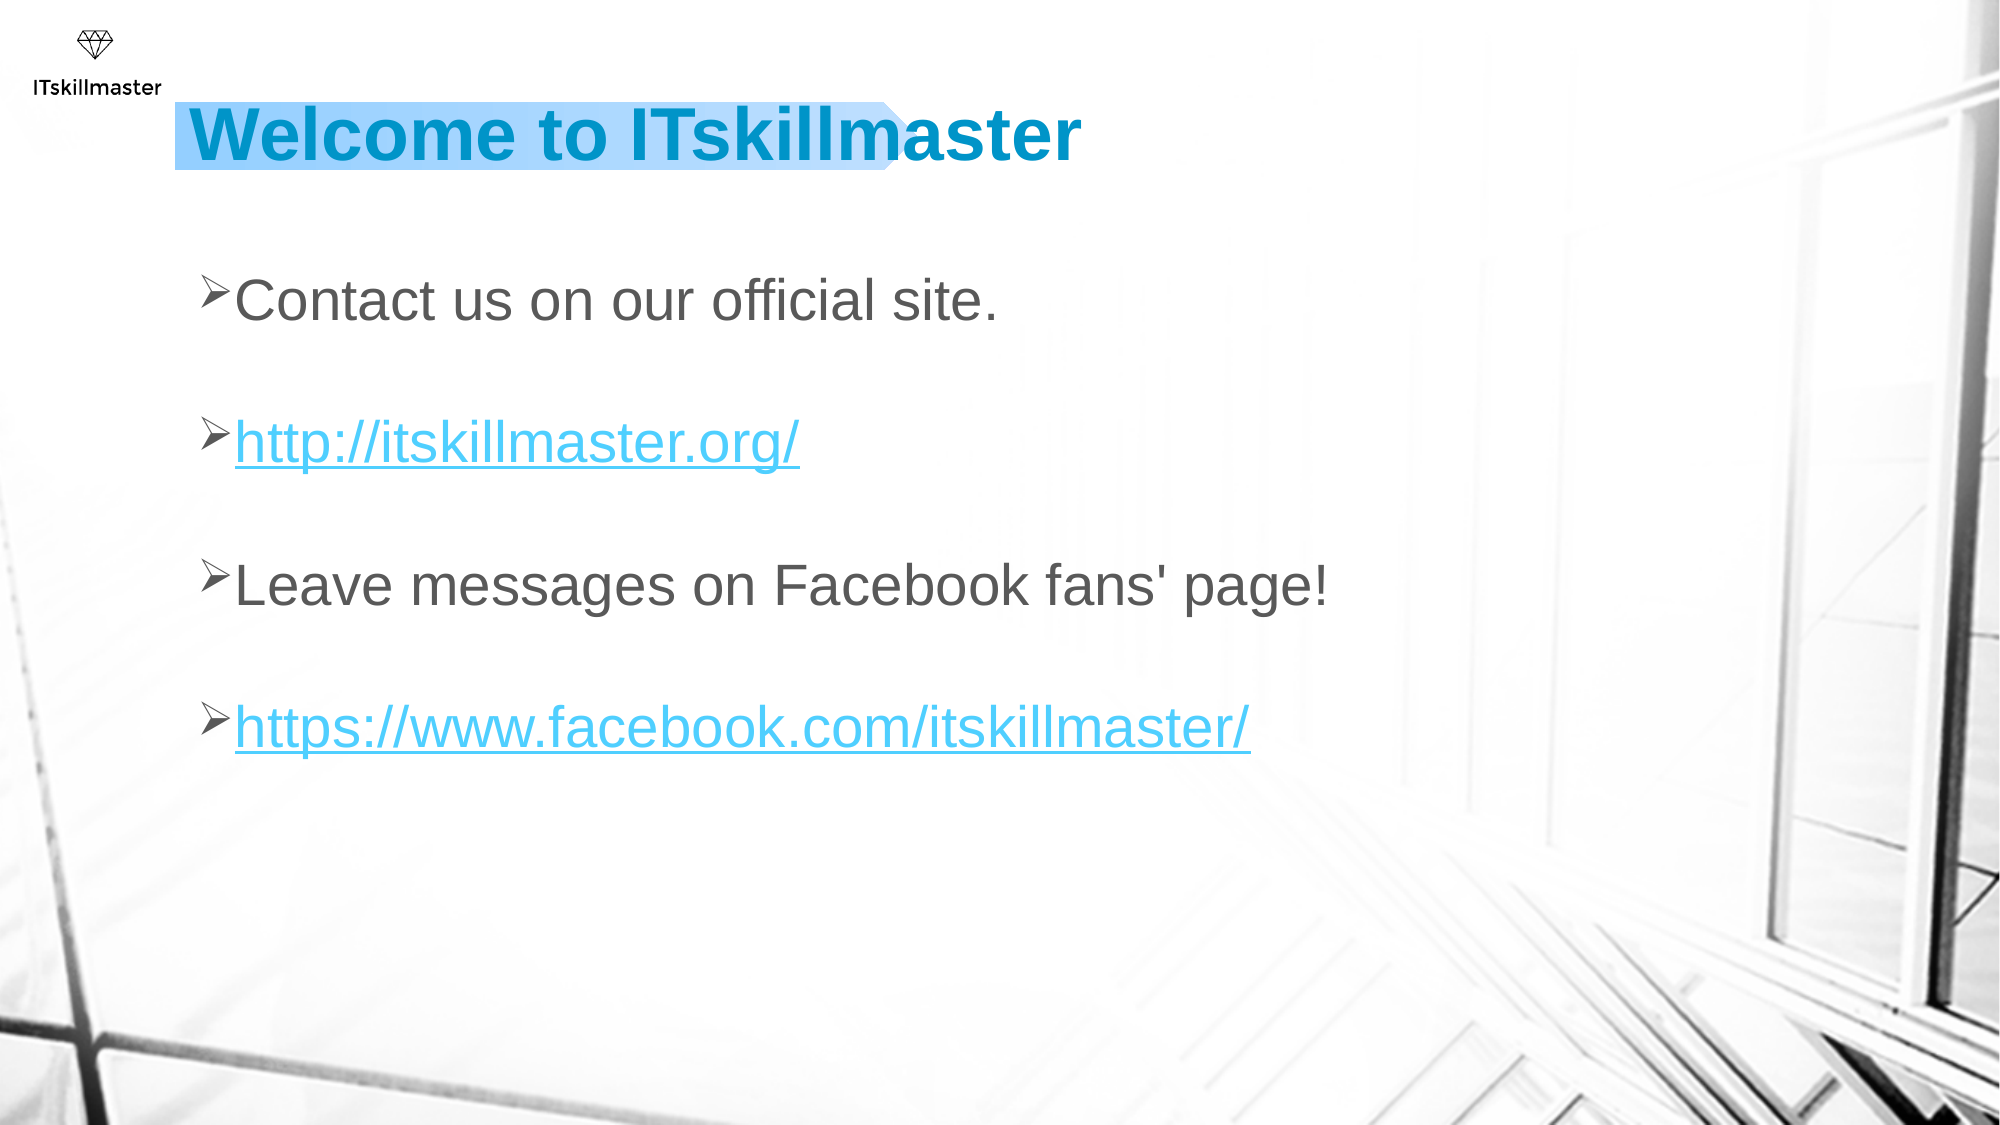

# Welcome to ITskillmaster
Contact us on our official site.
http://itskillmaster.org/
Leave messages on Facebook fans' page!
https://www.facebook.com/itskillmaster/